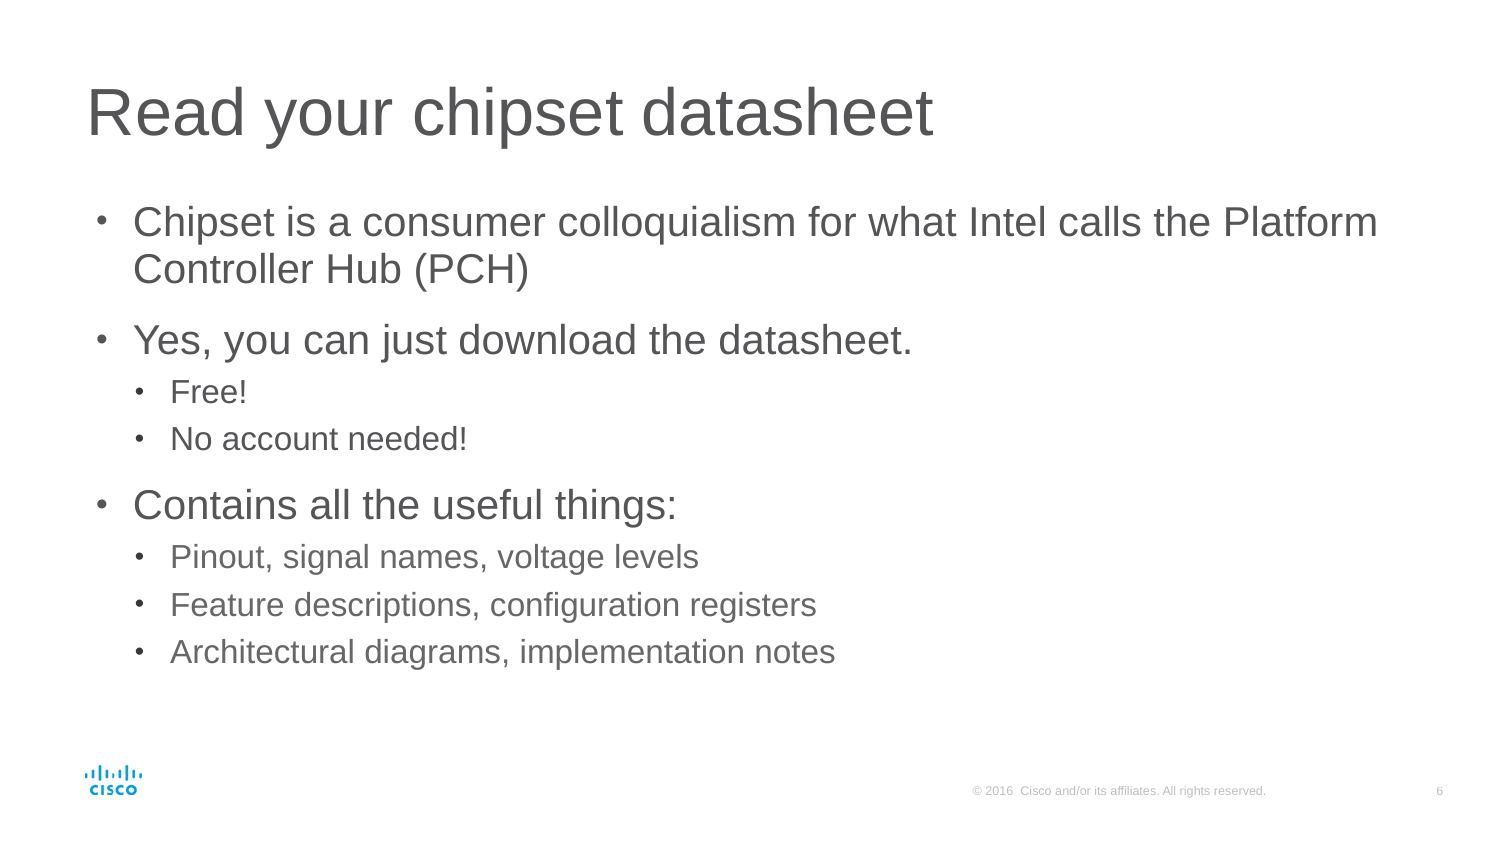

# Read your chipset datasheet
Chipset is a consumer colloquialism for what Intel calls the Platform Controller Hub (PCH)
Yes, you can just download the datasheet.
Free!
No account needed!
Contains all the useful things:
Pinout, signal names, voltage levels
Feature descriptions, configuration registers
Architectural diagrams, implementation notes